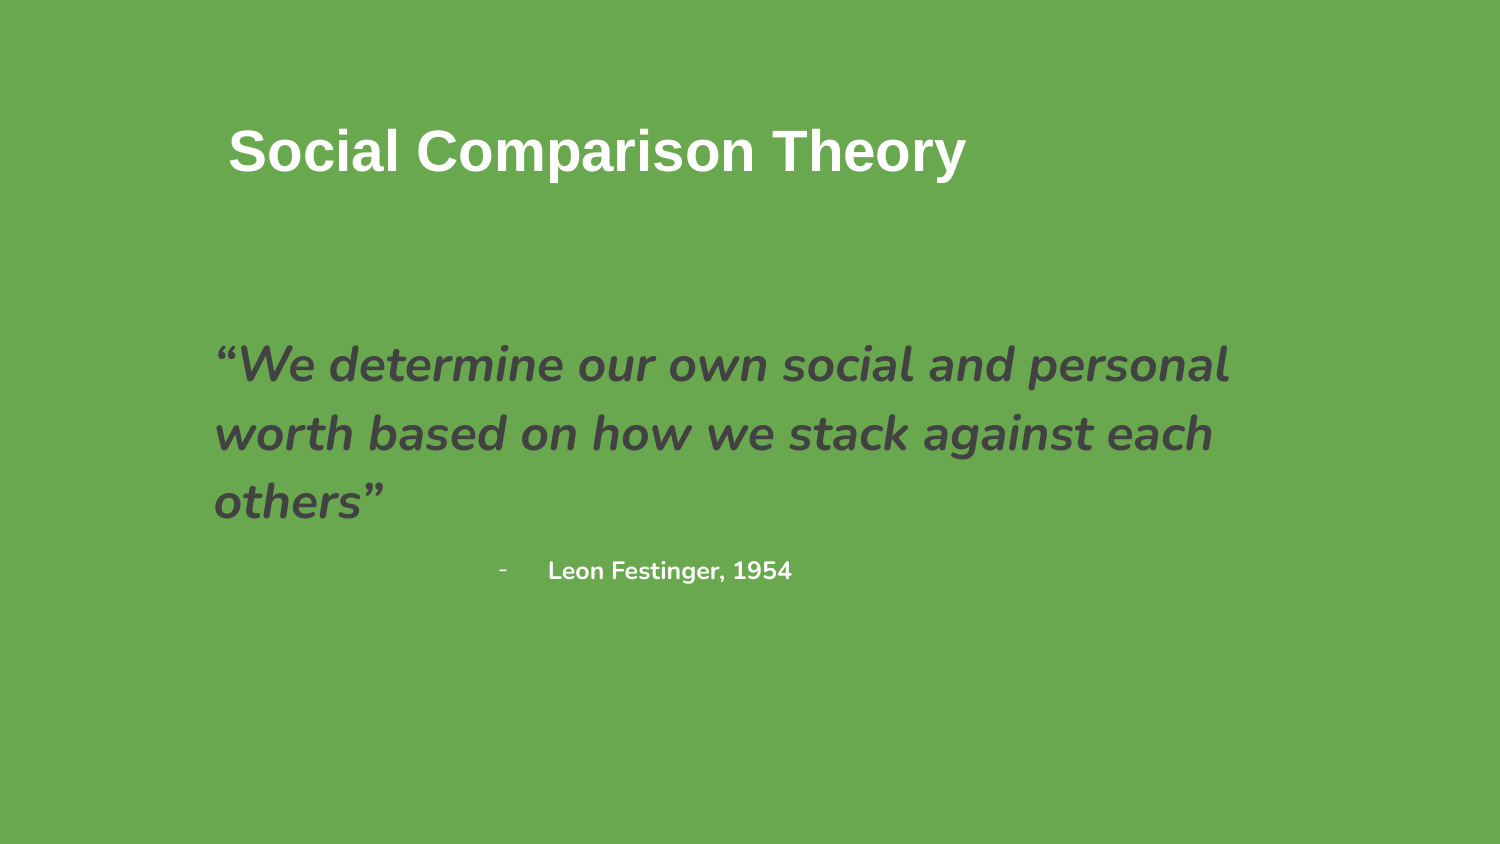

Social Comparison Theory
“We determine our own social and personal worth based on how we stack against each others”
Leon Festinger, 1954